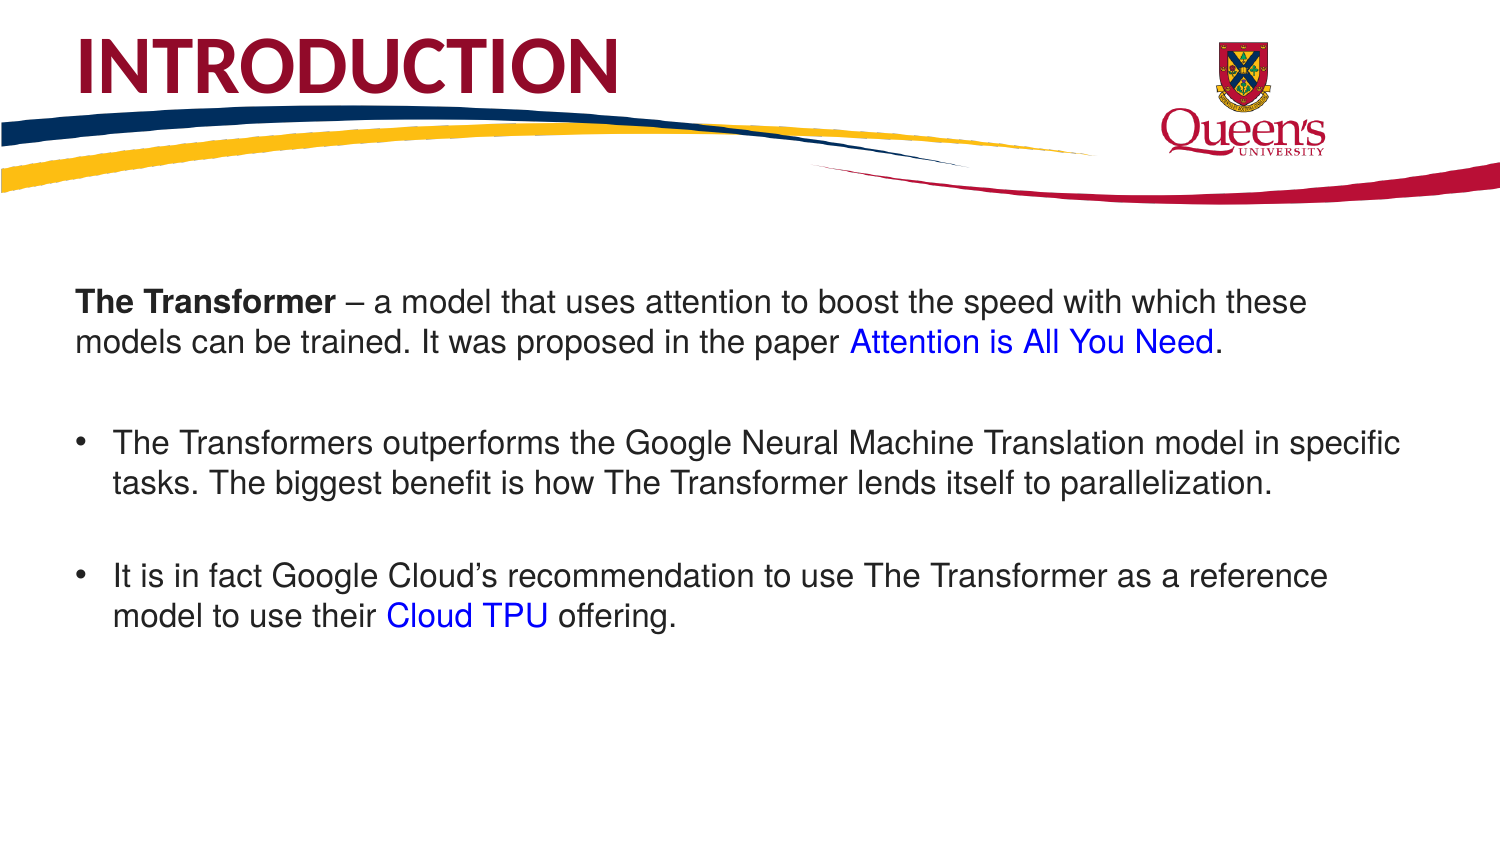

# INTRODUCTION

The Transformer – a model that uses attention to boost the speed with which these models can be trained. It was proposed in the paper Attention is All You Need.

The Transformers outperforms the Google Neural Machine Translation model in specific tasks. The biggest benefit is how The Transformer lends itself to parallelization.

It is in fact Google Cloud’s recommendation to use The Transformer as a reference model to use their Cloud TPU offering.